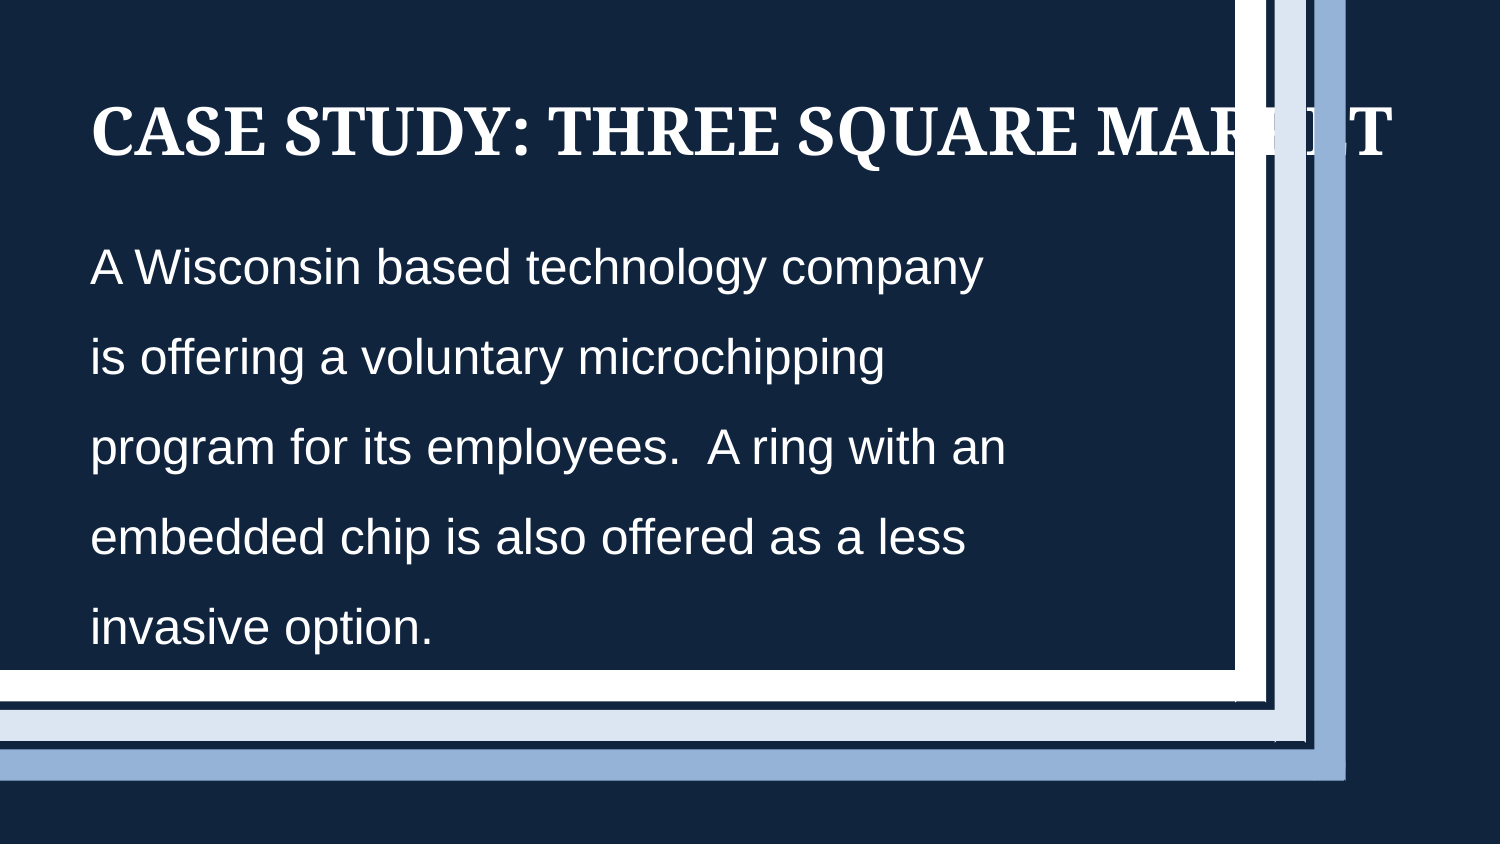

# Case Study: Three Square Market

A Wisconsin based technology company is offering a voluntary microchipping program for its employees.  A ring with an embedded chip is also offered as a less invasive option.